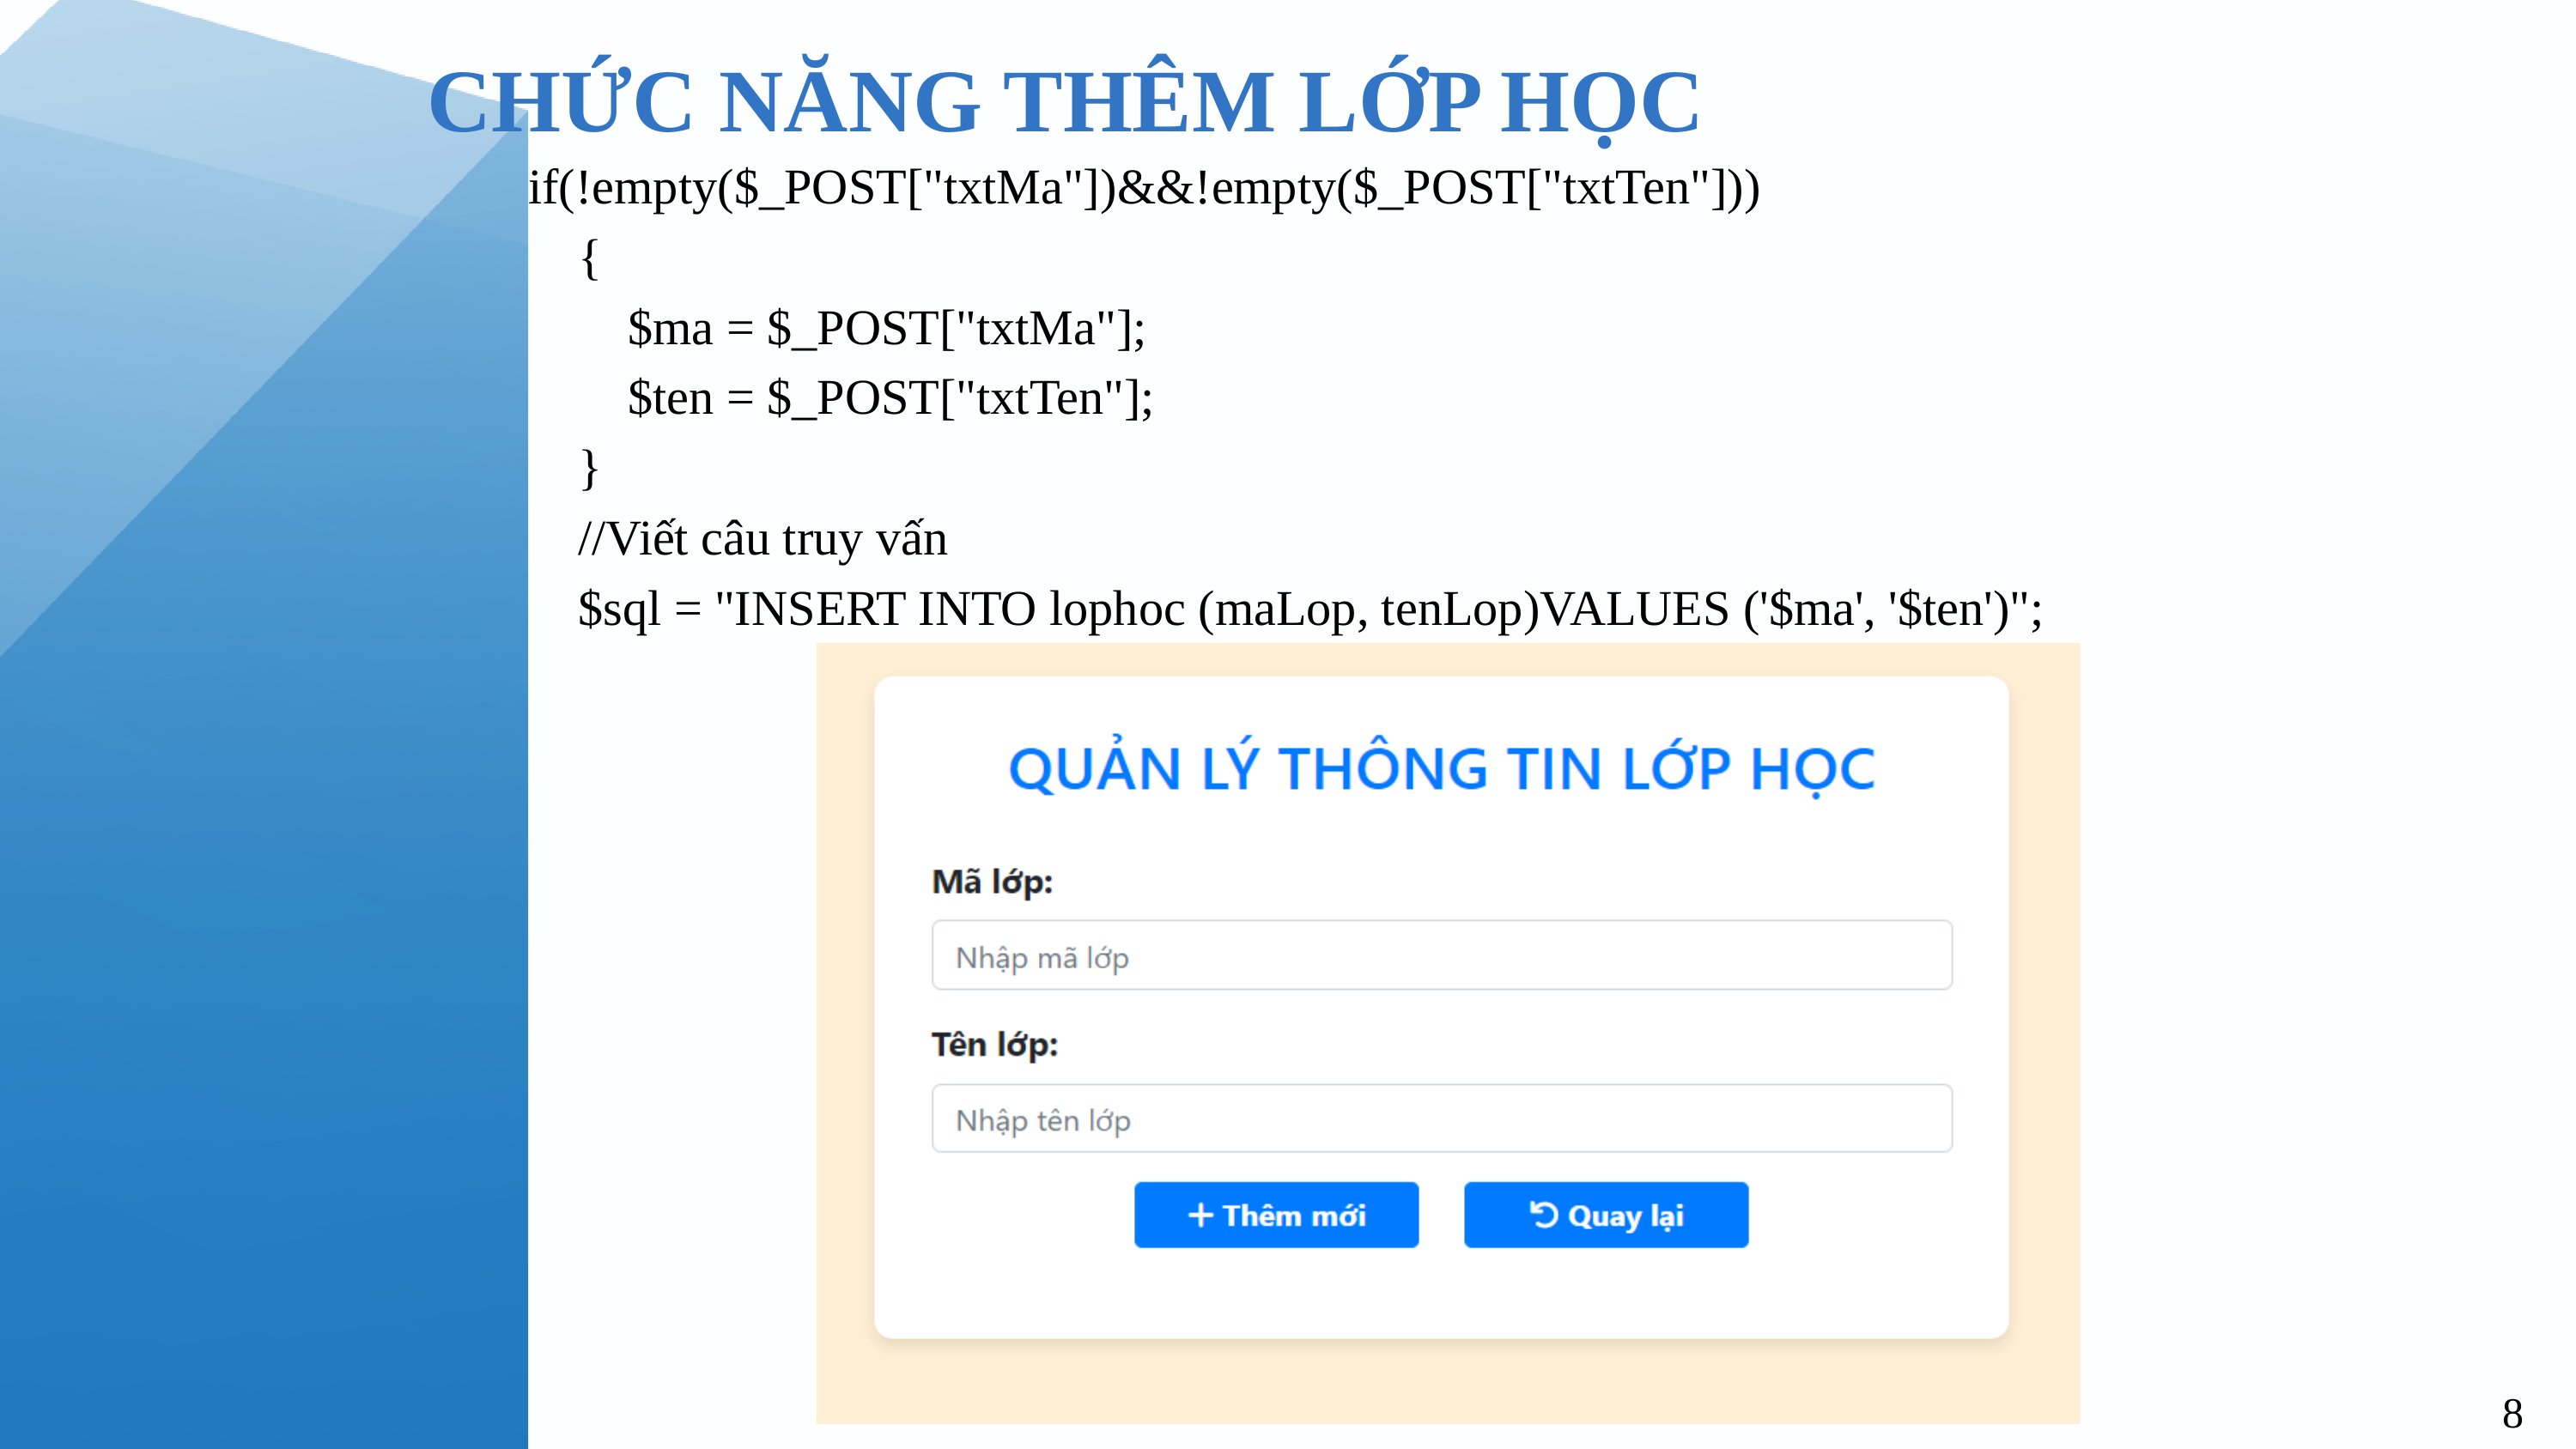

CHỨC NĂNG THÊM LỚP HỌC
if(!empty($_POST["txtMa"])&&!empty($_POST["txtTen"]))
    {
        $ma = $_POST["txtMa"];
        $ten = $_POST["txtTen"];
    }
    //Viết câu truy vấn
    $sql = "INSERT INTO lophoc (maLop, tenLop)VALUES ('$ma', '$ten')";

8